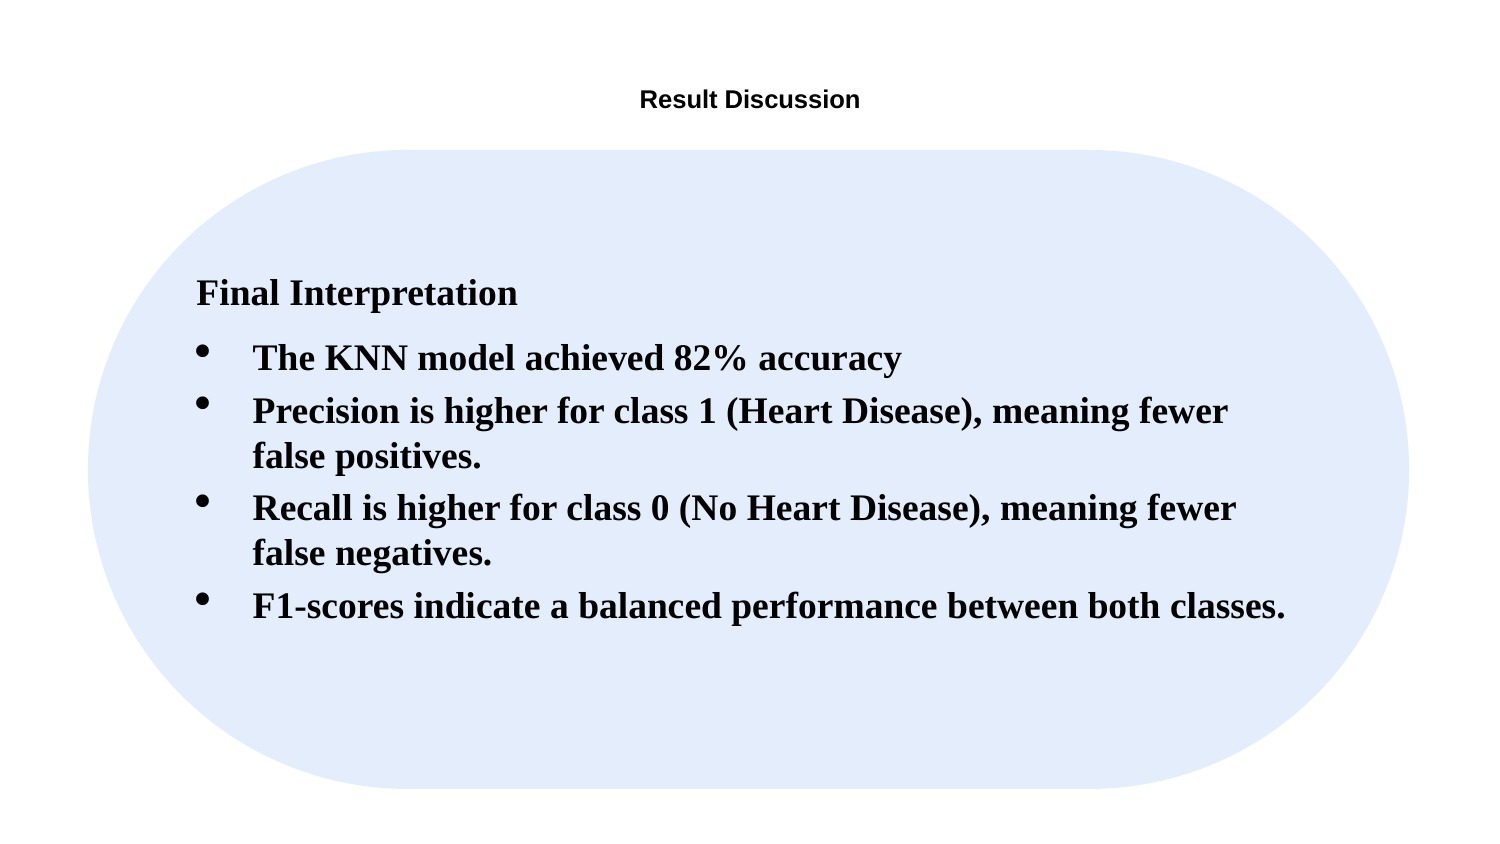

# Result Discussion
Final Interpretation
The KNN model achieved 82% accuracy
Precision is higher for class 1 (Heart Disease), meaning fewer false positives.
Recall is higher for class 0 (No Heart Disease), meaning fewer false negatives.
F1-scores indicate a balanced performance between both classes.